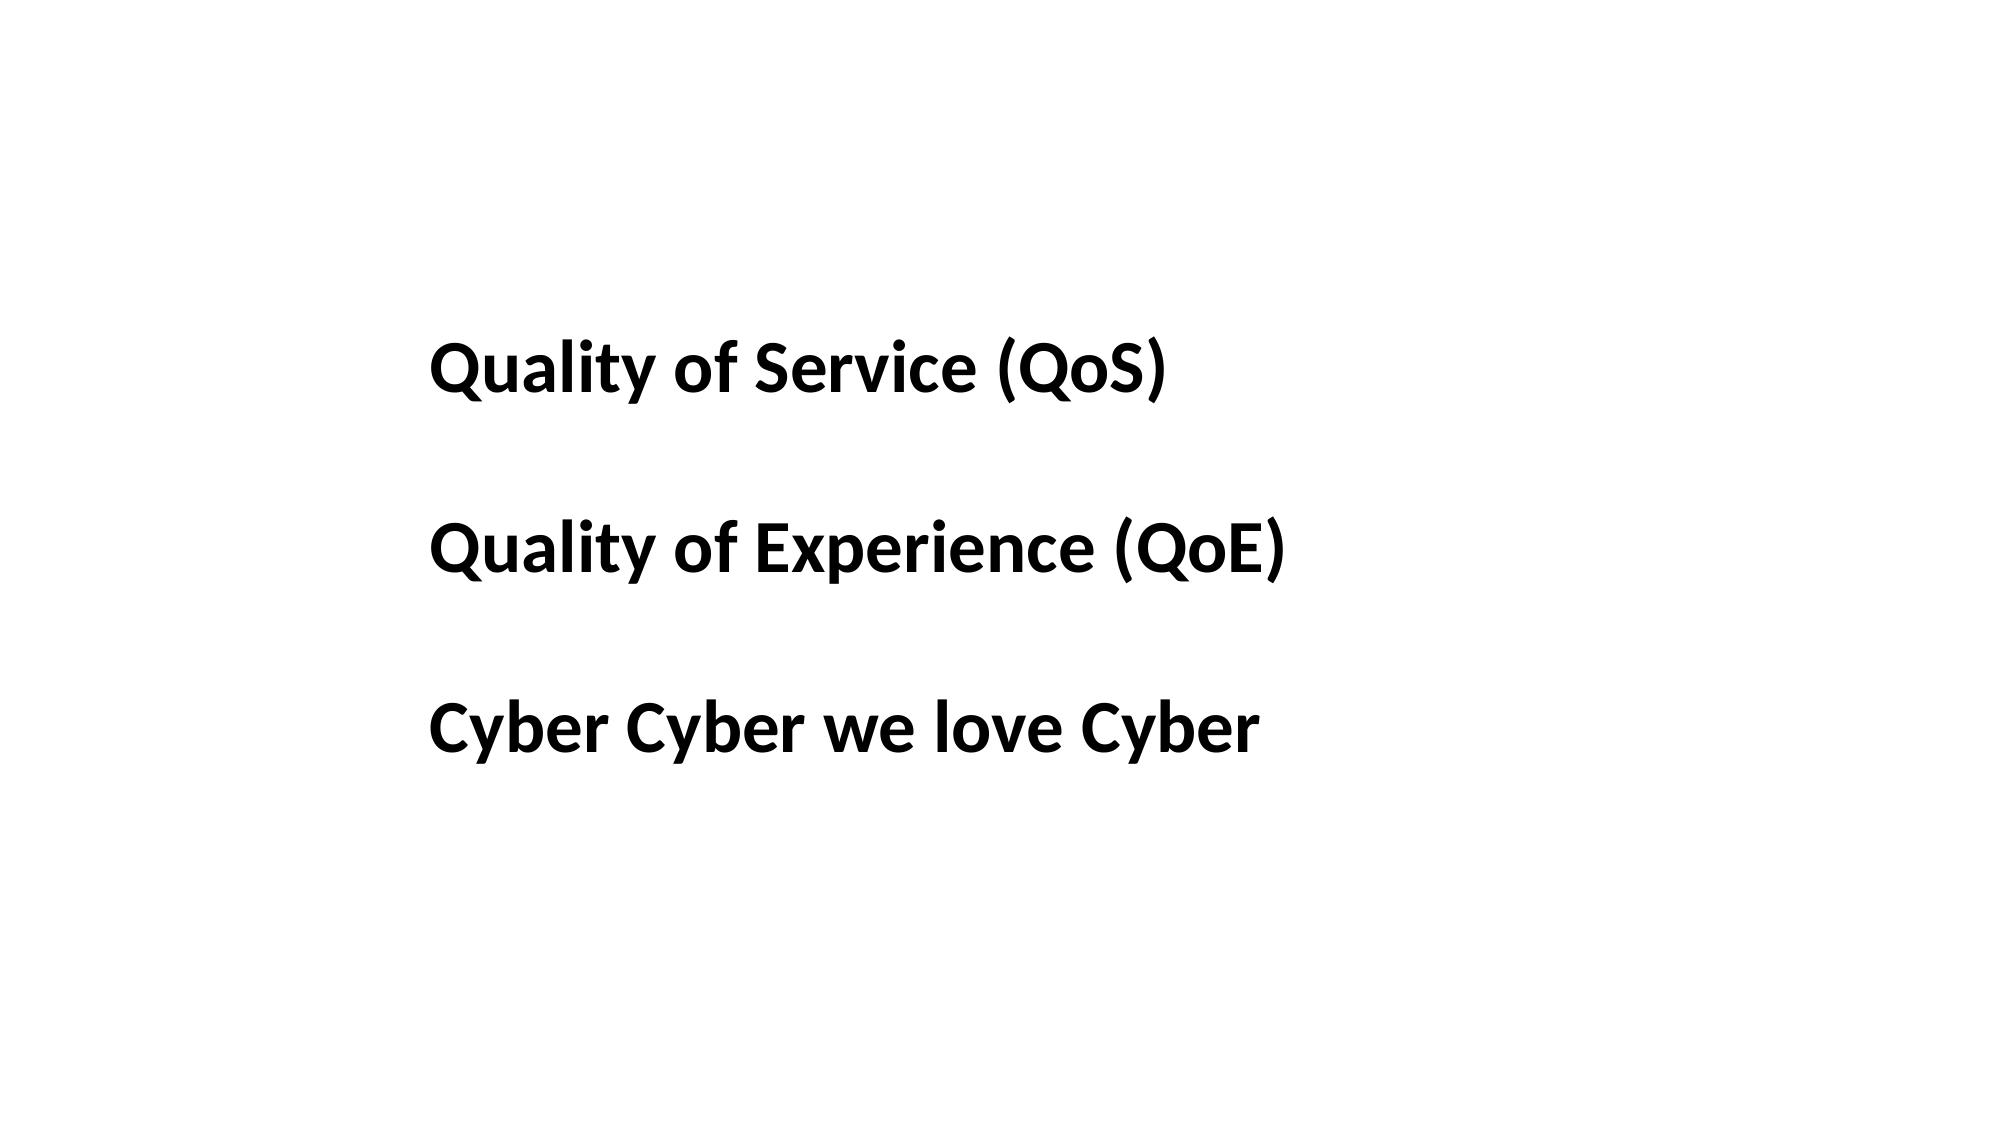

Quality of Service (QoS)

Quality of Experience (QoE)

Cyber Cyber we love Cyber